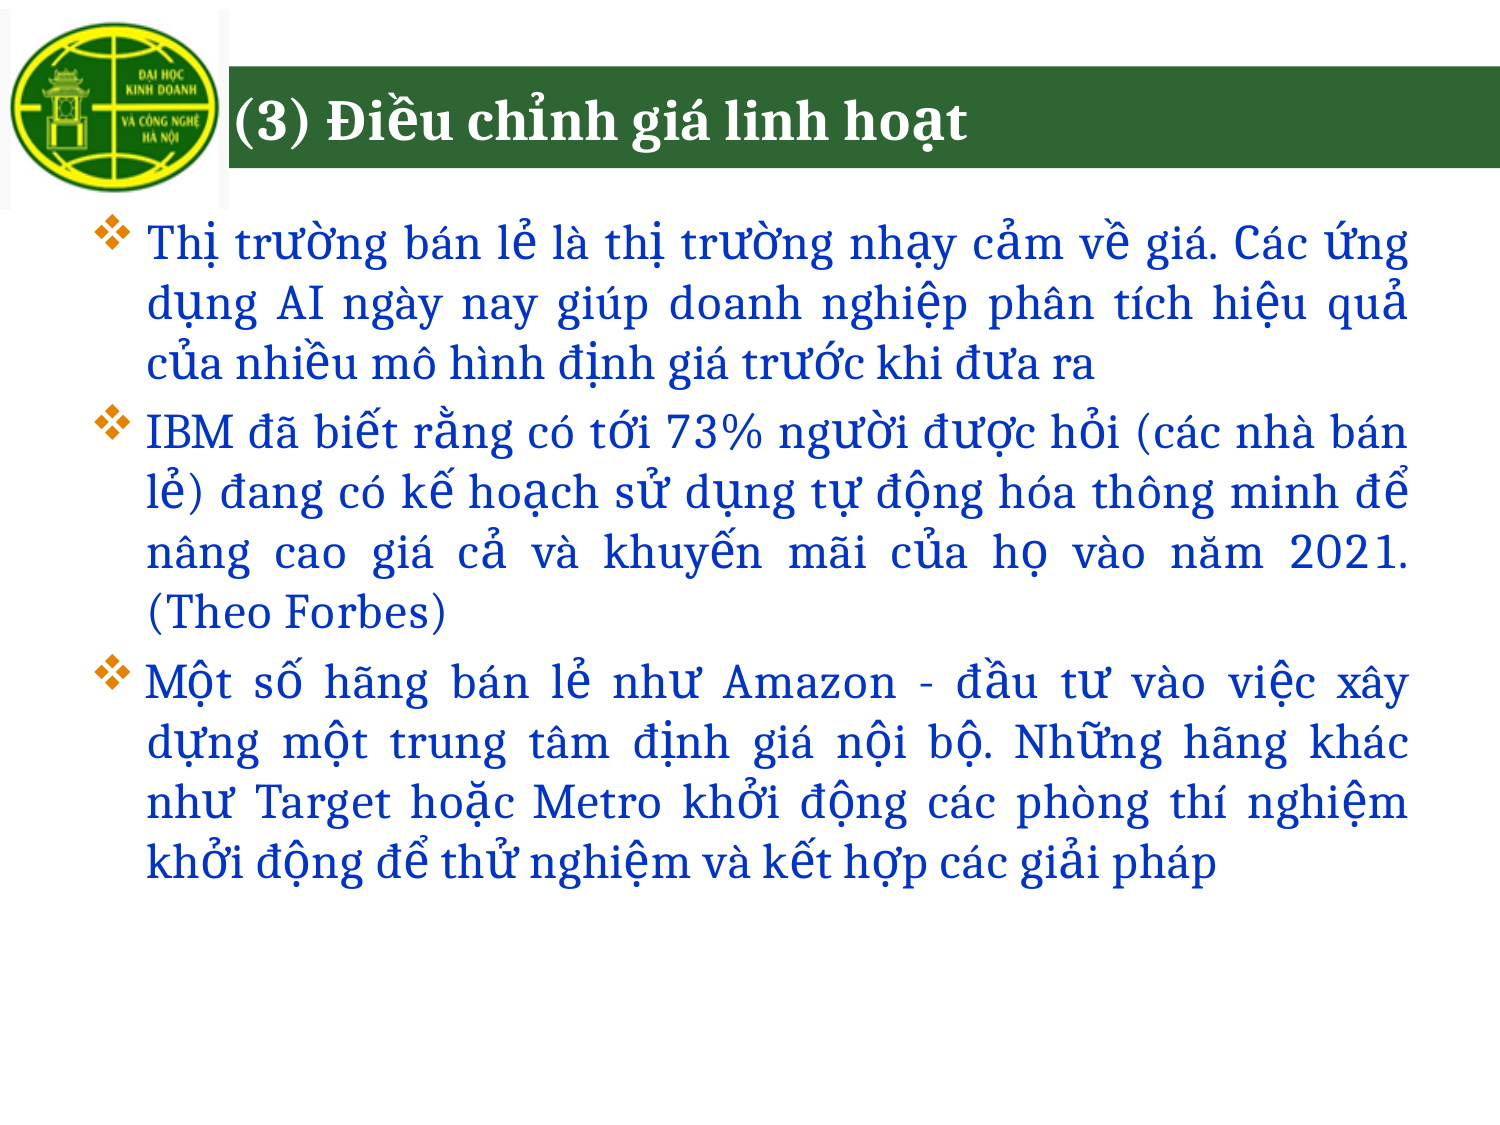

# (3) Điều chỉnh giá linh hoạt
Thị trường bán lẻ là thị trường nhạy cảm về giá. Các ứng dụng AI ngày nay giúp doanh nghiệp phân tích hiệu quả của nhiều mô hình định giá trước khi đưa ra
IBM đã biết rằng có tới 73% người được hỏi (các nhà bán lẻ) đang có kế hoạch sử dụng tự động hóa thông minh để nâng cao giá cả và khuyến mãi của họ vào năm 2021. (Theo Forbes)
Một số hãng bán lẻ như Amazon - đầu tư vào việc xây dựng một trung tâm định giá nội bộ. Những hãng khác như Target hoặc Metro khởi động các phòng thí nghiệm khởi động để thử nghiệm và kết hợp các giải pháp